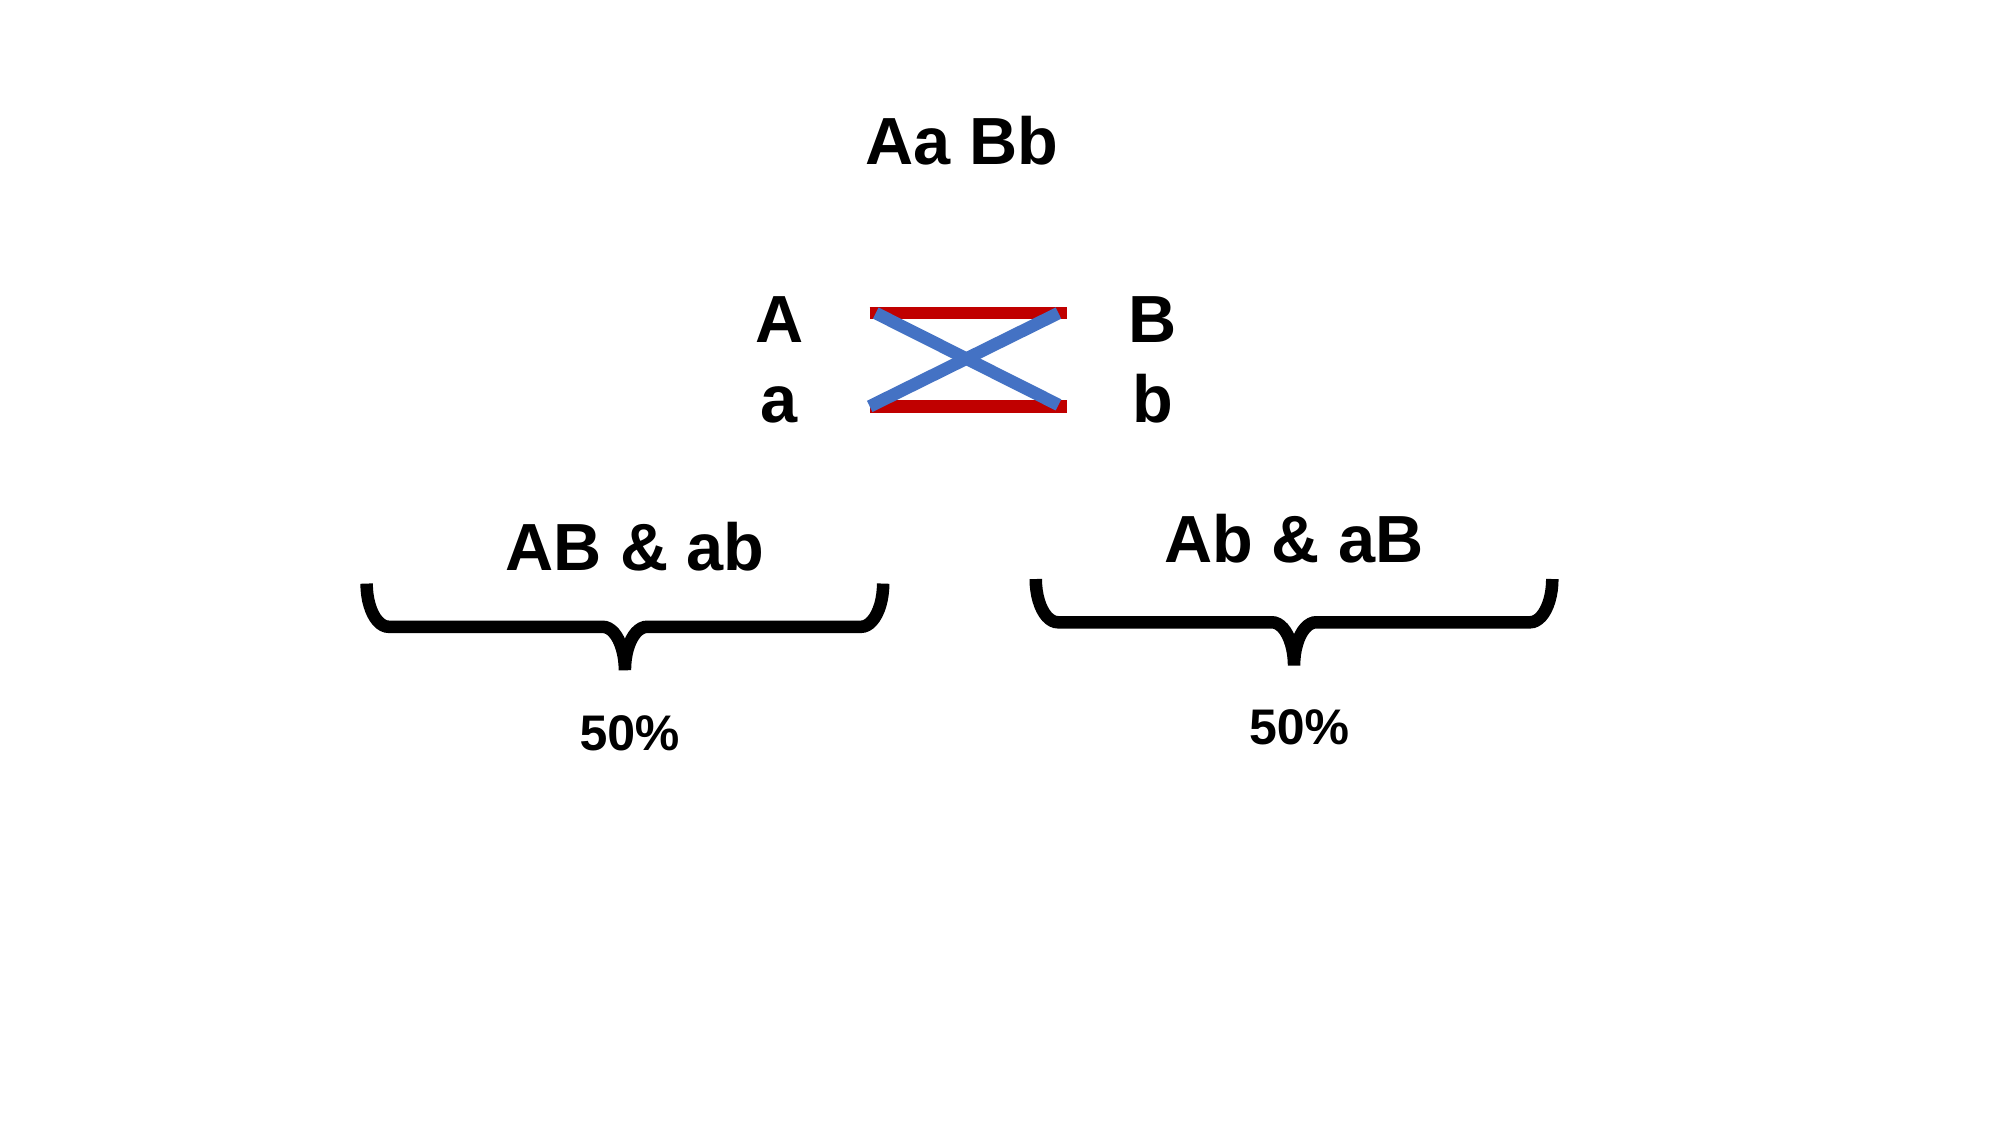

#
Aa Bb
A
a
B
b

Ab & aB
AB & ab

50%
50%